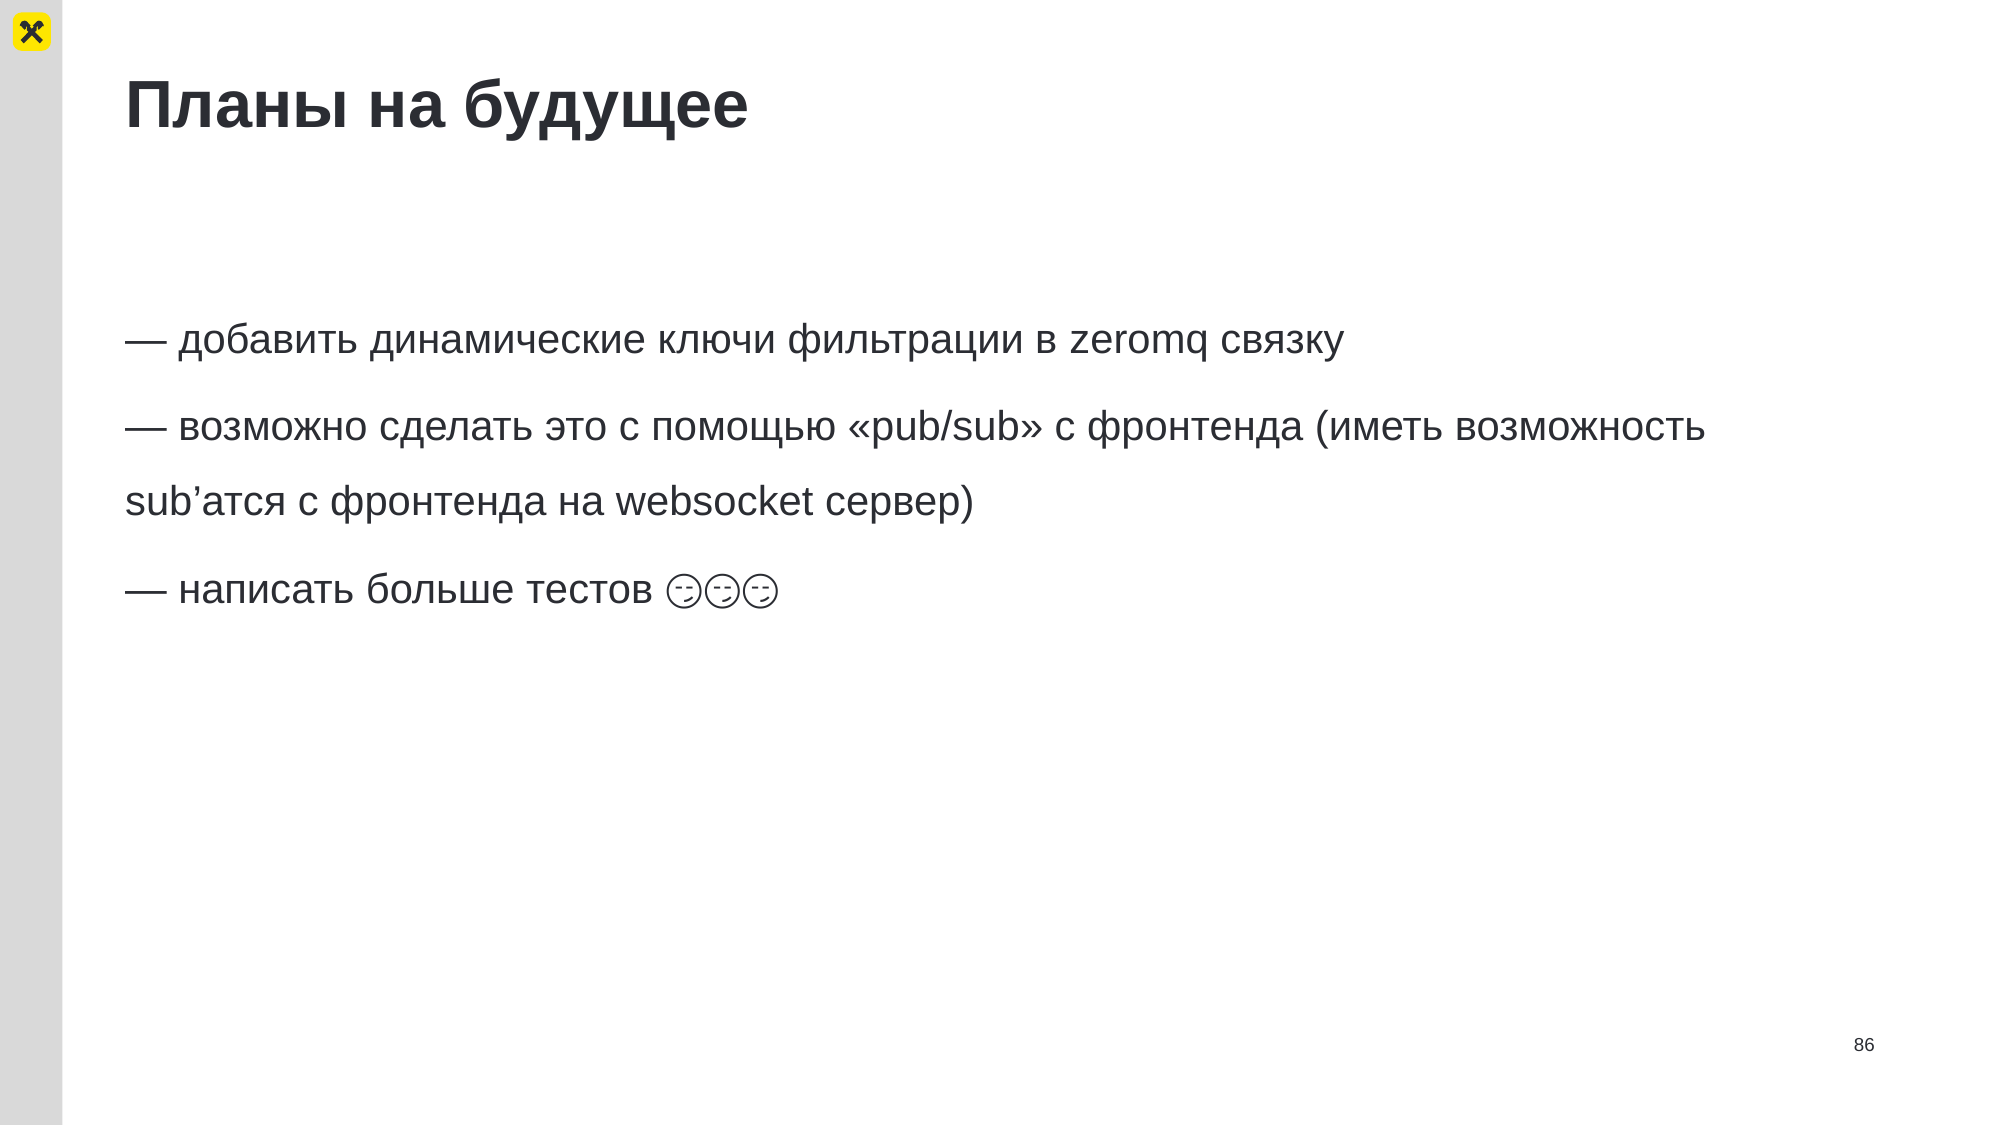

# Планы на будущее
— добавить динамические ключи фильтрации в zeromq связку
— возможно сделать это с помощью «pub/sub» с фронтенда (иметь возможность sub’атся с фронтенда на websocket сервер)
— написать больше тестов 😏😏😏
86